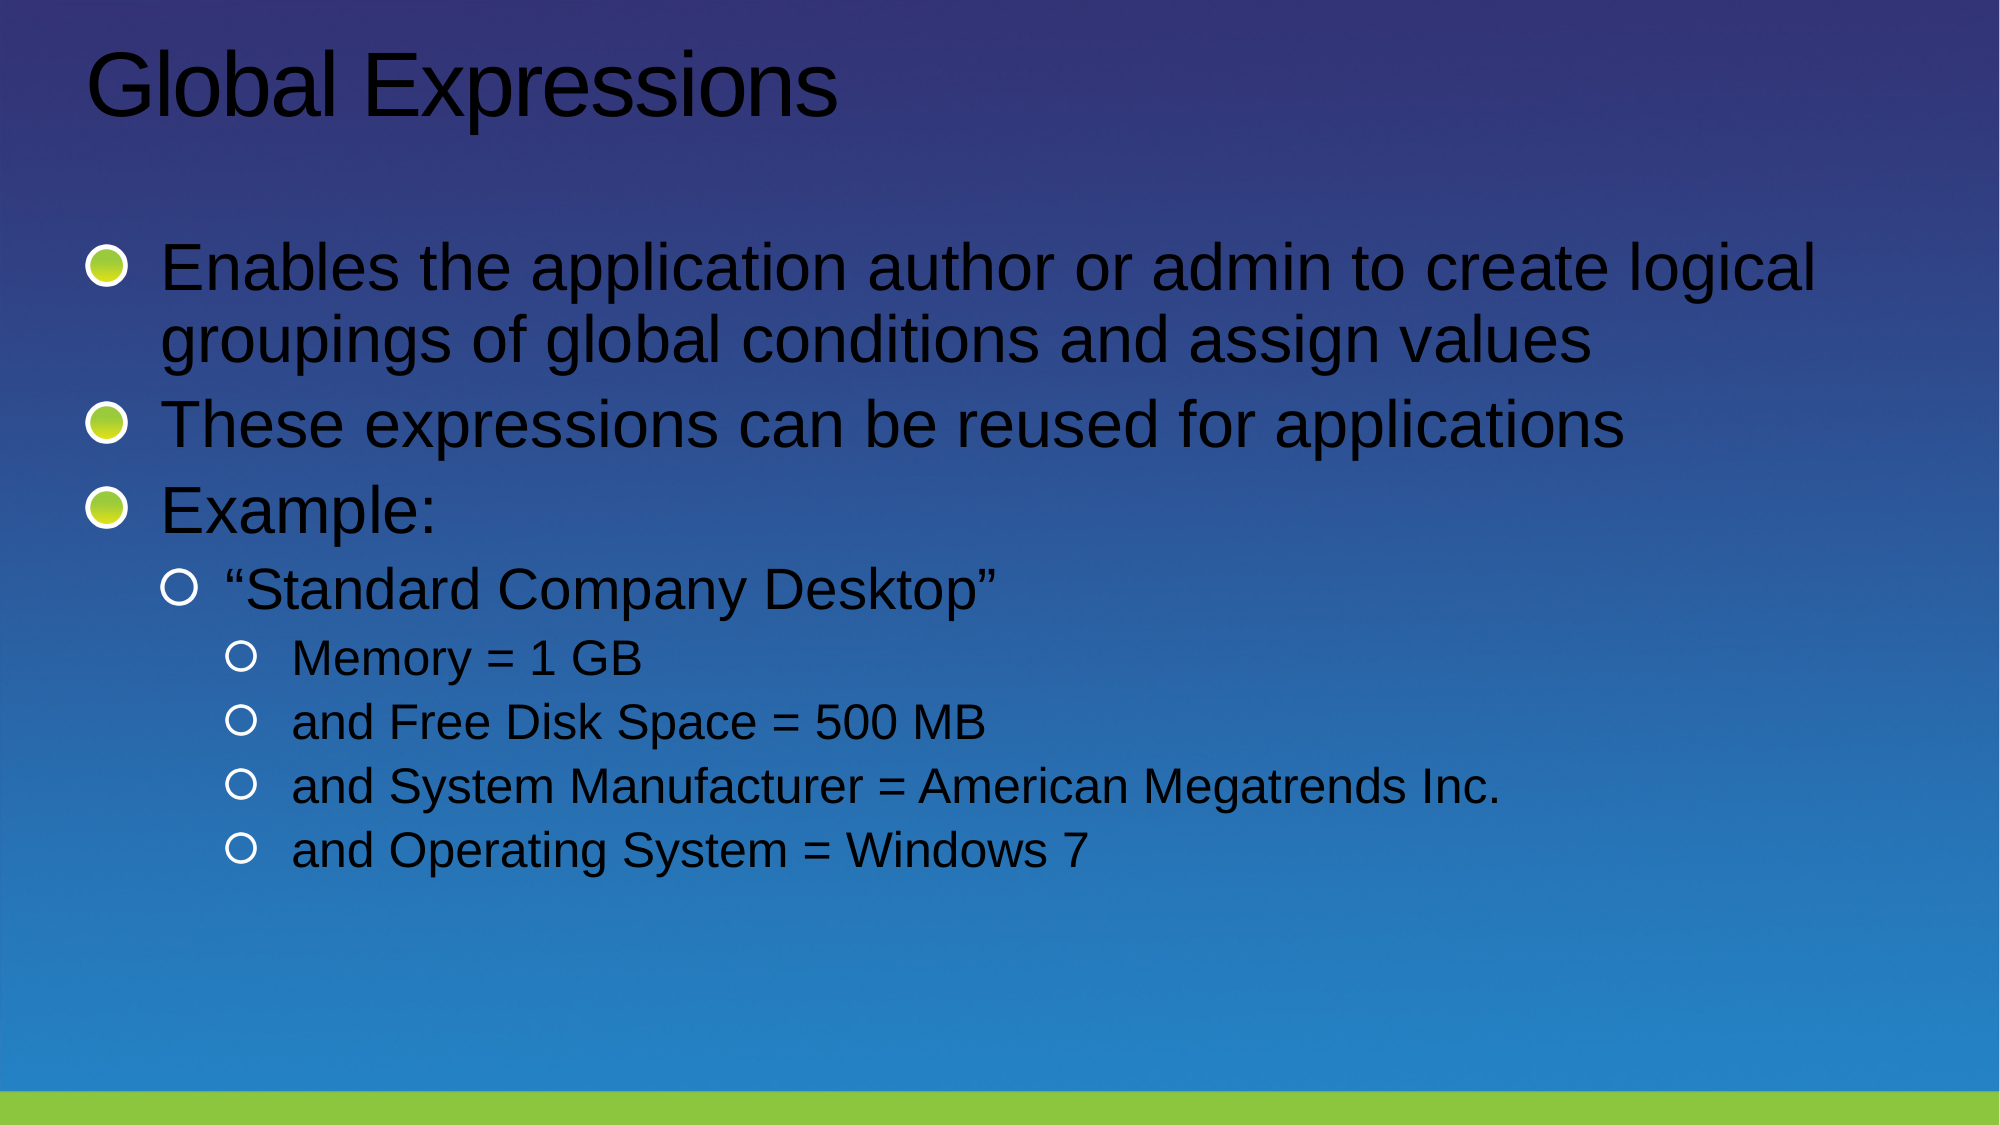

# Global Expressions
Enables the application author or admin to create logical groupings of global conditions and assign values
These expressions can be reused for applications
Example:
“Standard Company Desktop”
Memory = 1 GB
and Free Disk Space = 500 MB
and System Manufacturer = American Megatrends Inc.
and Operating System = Windows 7